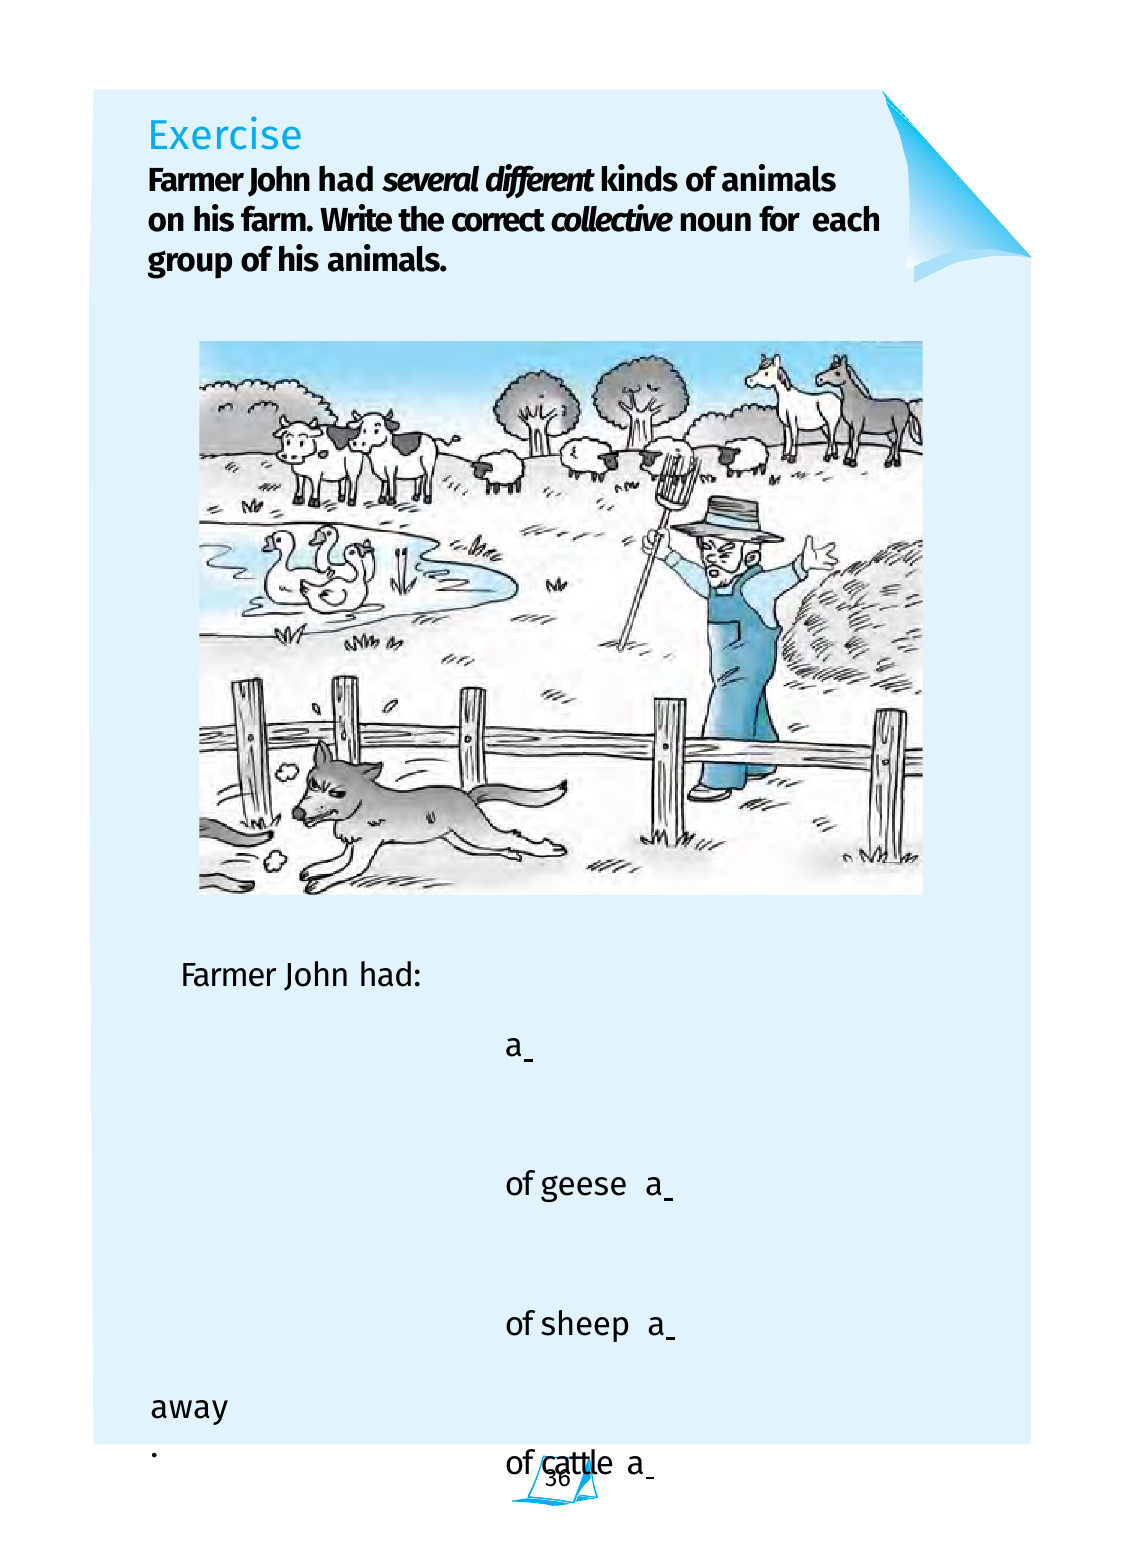

Exercise
Farmer John had several different kinds of animals  on his farm. Write the correct collective noun for  each group of his animals.

Farmer John had:
a 	of geese  a 	of sheep  a 	of cattle  a 	of horses
One day a 	of coyotes tried to attack his animals.  Farmer John yelled and waved a pitchfork to frighten them
away.
36